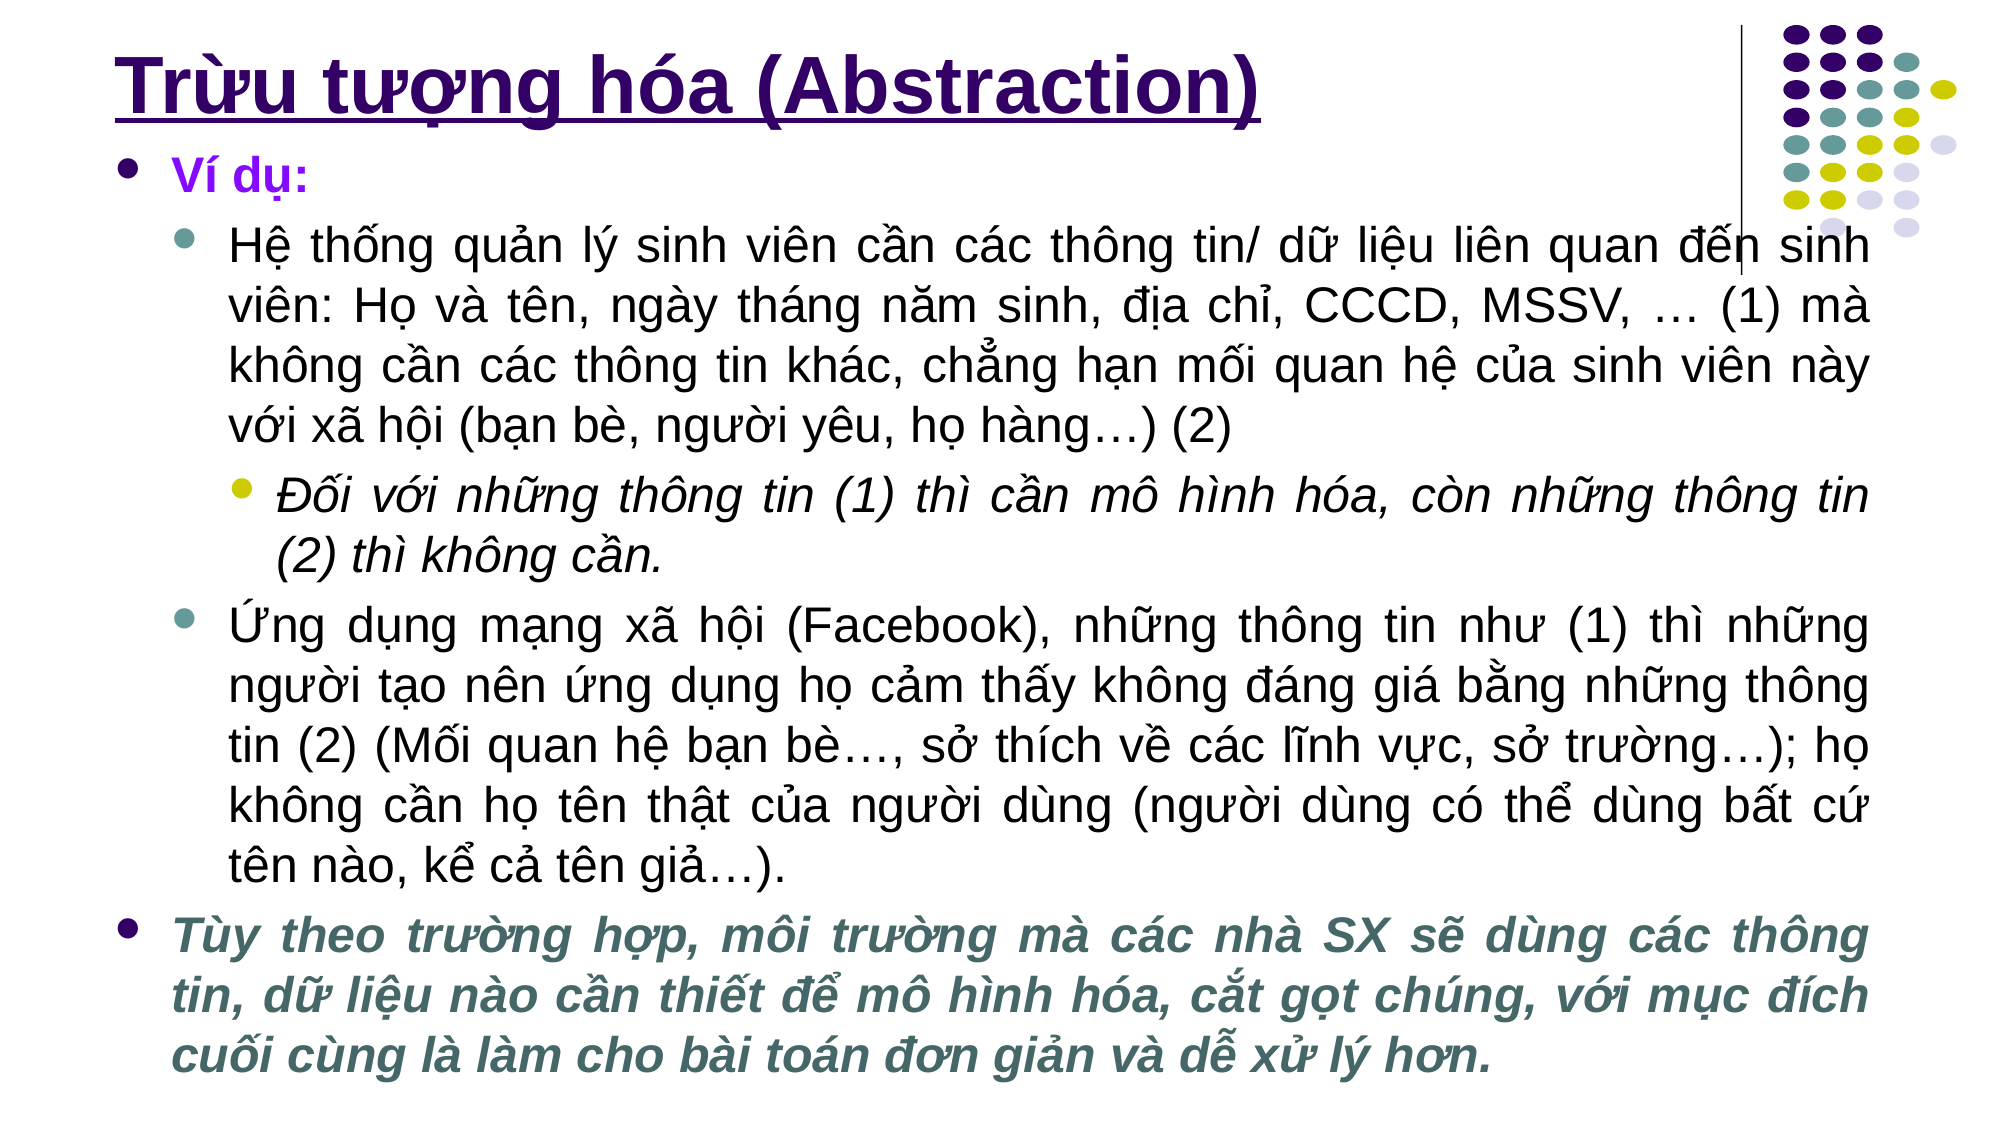

# Trừu tượng hóa (Abstraction)
Ví dụ:
Hệ thống quản lý sinh viên cần các thông tin/ dữ liệu liên quan đến sinh viên: Họ và tên, ngày tháng năm sinh, địa chỉ, CCCD, MSSV, … (1) mà không cần các thông tin khác, chẳng hạn mối quan hệ của sinh viên này với xã hội (bạn bè, người yêu, họ hàng…) (2)
Đối với những thông tin (1) thì cần mô hình hóa, còn những thông tin (2) thì không cần.
Ứng dụng mạng xã hội (Facebook), những thông tin như (1) thì những người tạo nên ứng dụng họ cảm thấy không đáng giá bằng những thông tin (2) (Mối quan hệ bạn bè…, sở thích về các lĩnh vực, sở trường…); họ không cần họ tên thật của người dùng (người dùng có thể dùng bất cứ tên nào, kể cả tên giả…).
Tùy theo trường hợp, môi trường mà các nhà SX sẽ dùng các thông tin, dữ liệu nào cần thiết để mô hình hóa, cắt gọt chúng, với mục đích cuối cùng là làm cho bài toán đơn giản và dễ xử lý hơn.